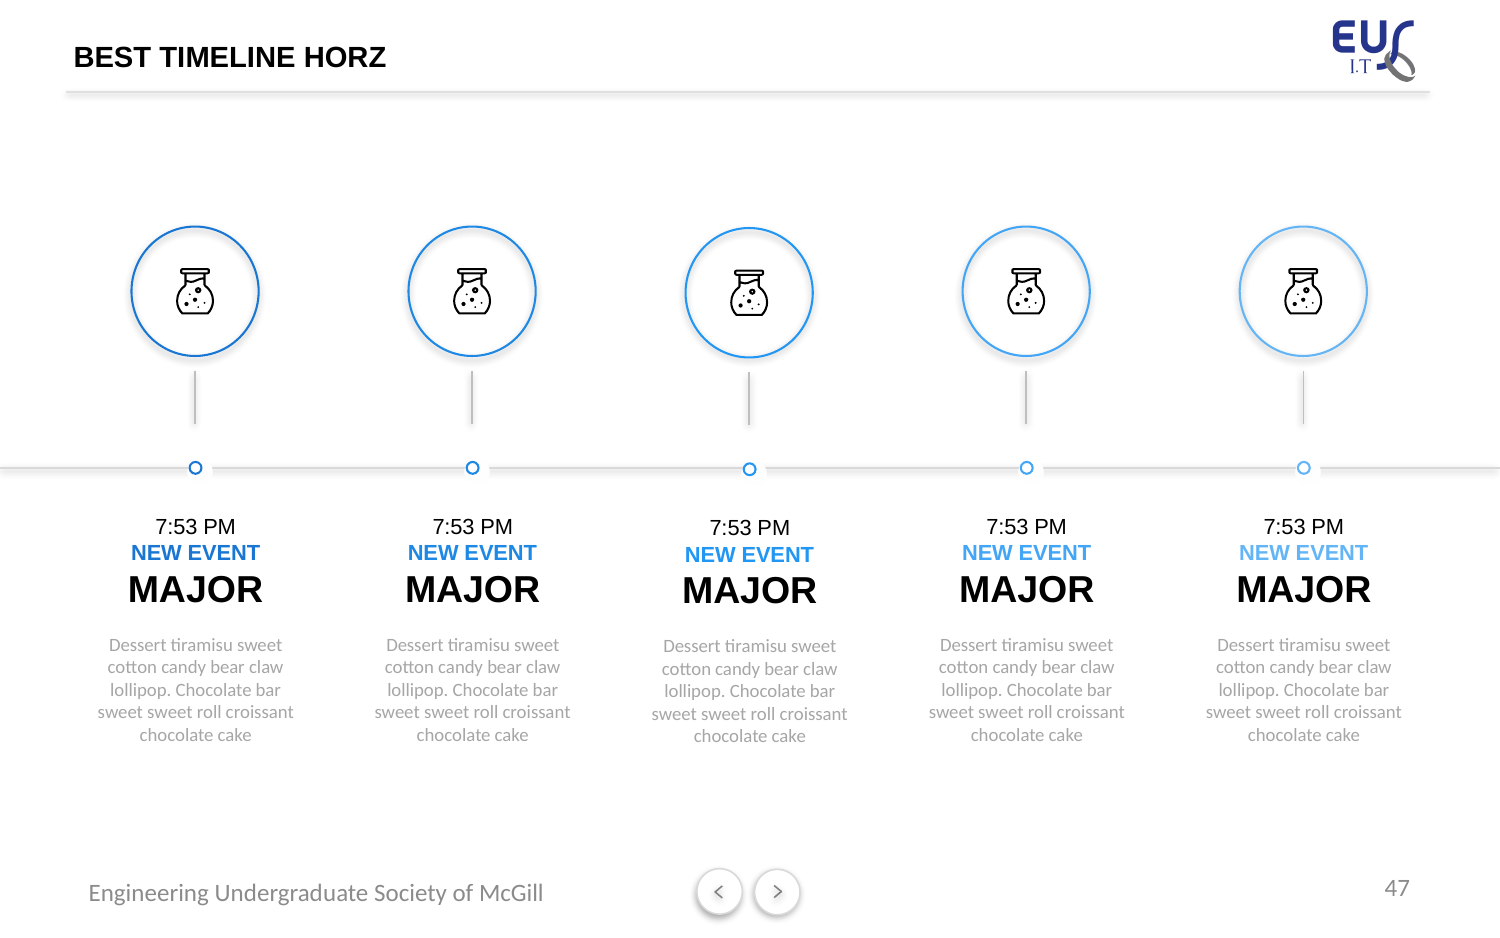

# BEST TIMELINE HORZ

7:53 PM
NEW EVENT
MAJOR

Dessert tiramisu sweet cotton candy bear claw lollipop. Chocolate bar sweet sweet roll croissant chocolate cake

7:53 PM
NEW EVENT
MAJOR

Dessert tiramisu sweet cotton candy bear claw lollipop. Chocolate bar sweet sweet roll croissant chocolate cake

7:53 PM
NEW EVENT
MAJOR

Dessert tiramisu sweet cotton candy bear claw lollipop. Chocolate bar sweet sweet roll croissant chocolate cake

7:53 PM
NEW EVENT
MAJOR

Dessert tiramisu sweet cotton candy bear claw lollipop. Chocolate bar sweet sweet roll croissant chocolate cake

7:53 PM
NEW EVENT
MAJOR

Dessert tiramisu sweet cotton candy bear claw lollipop. Chocolate bar sweet sweet roll croissant chocolate cake
47